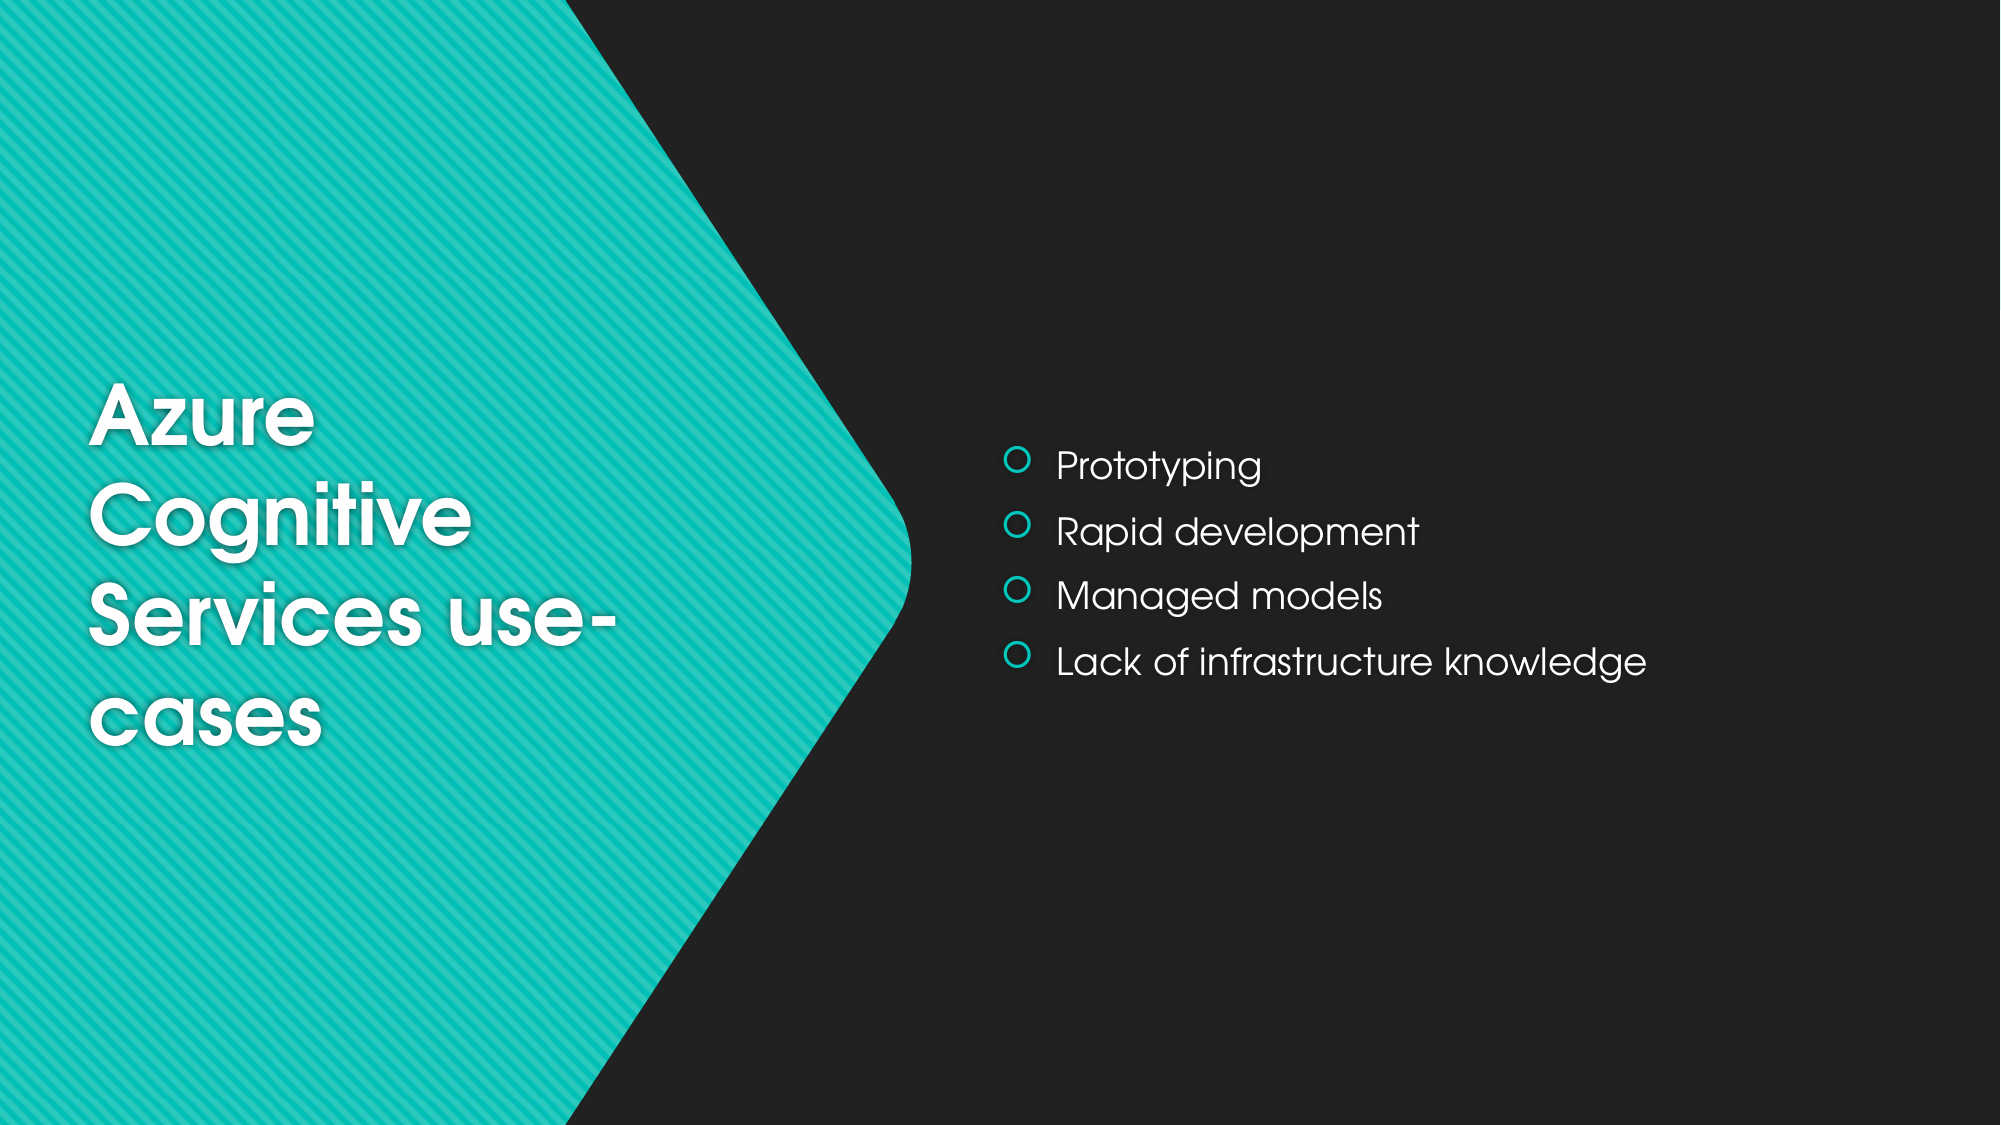

Prototyping
Rapid development
Managed models
Lack of infrastructure knowledge
# Azure Cognitive Services use-cases